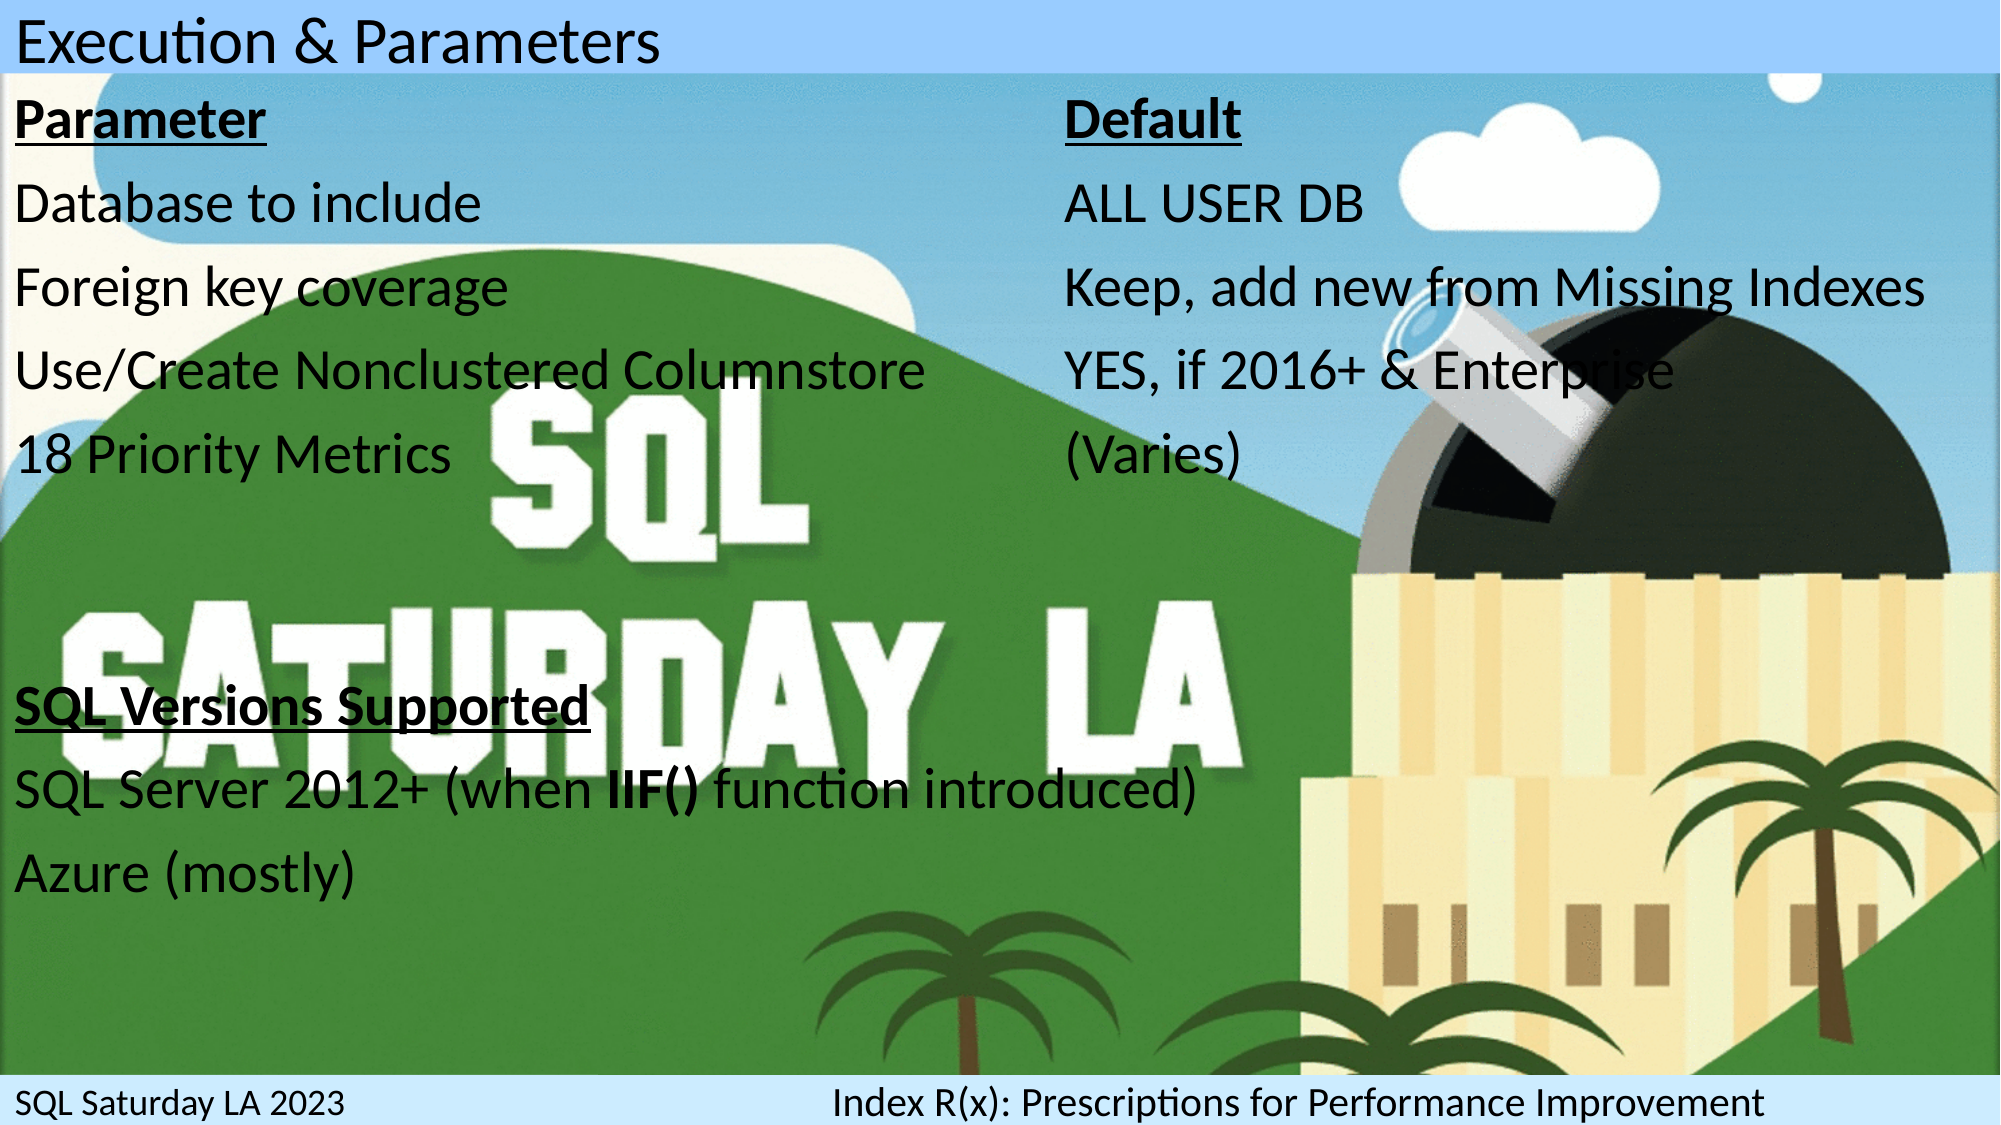

# Execution & Parameters
Parameter						Default
Database to include 				ALL USER DB
Foreign key coverage 				Keep, add new from Missing Indexes
Use/Create Nonclustered Columnstore	YES, if 2016+ & Enterprise
18 Priority Metrics					(Varies)

SQL Versions Supported
SQL Server 2012+ (when IIF() function introduced)
Azure (mostly)